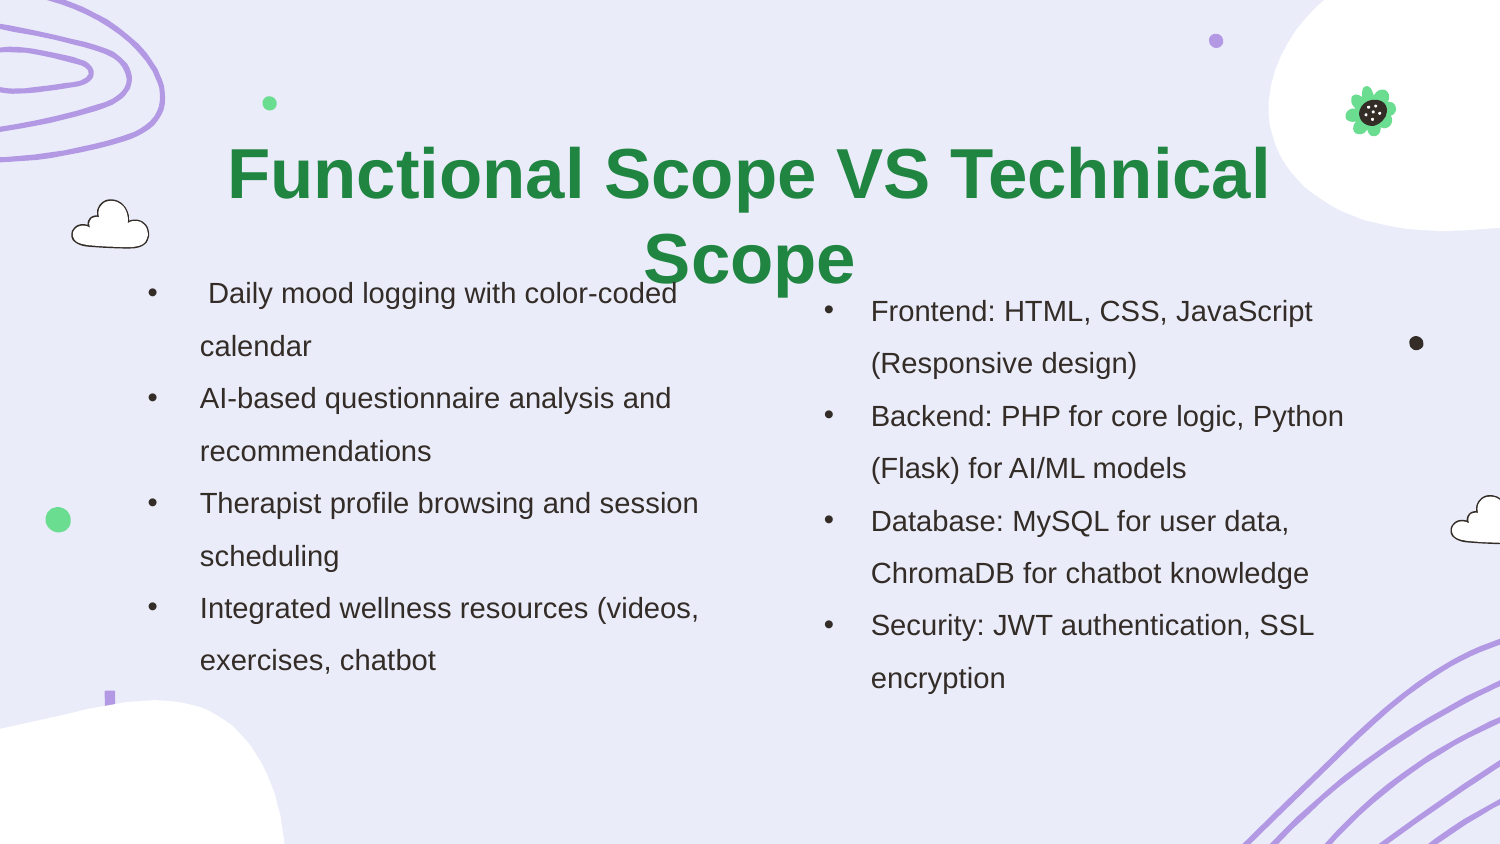

# Functional Scope VS Technical Scope

Frontend: HTML, CSS, JavaScript (Responsive design)
Backend: PHP for core logic, Python (Flask) for AI/ML models
Database: MySQL for user data, ChromaDB for chatbot knowledge
Security: JWT authentication, SSL encryption

 Daily mood logging with color‑coded calendar
AI‑based questionnaire analysis and recommendations
Therapist profile browsing and session scheduling
Integrated wellness resources (videos, exercises, chatbot